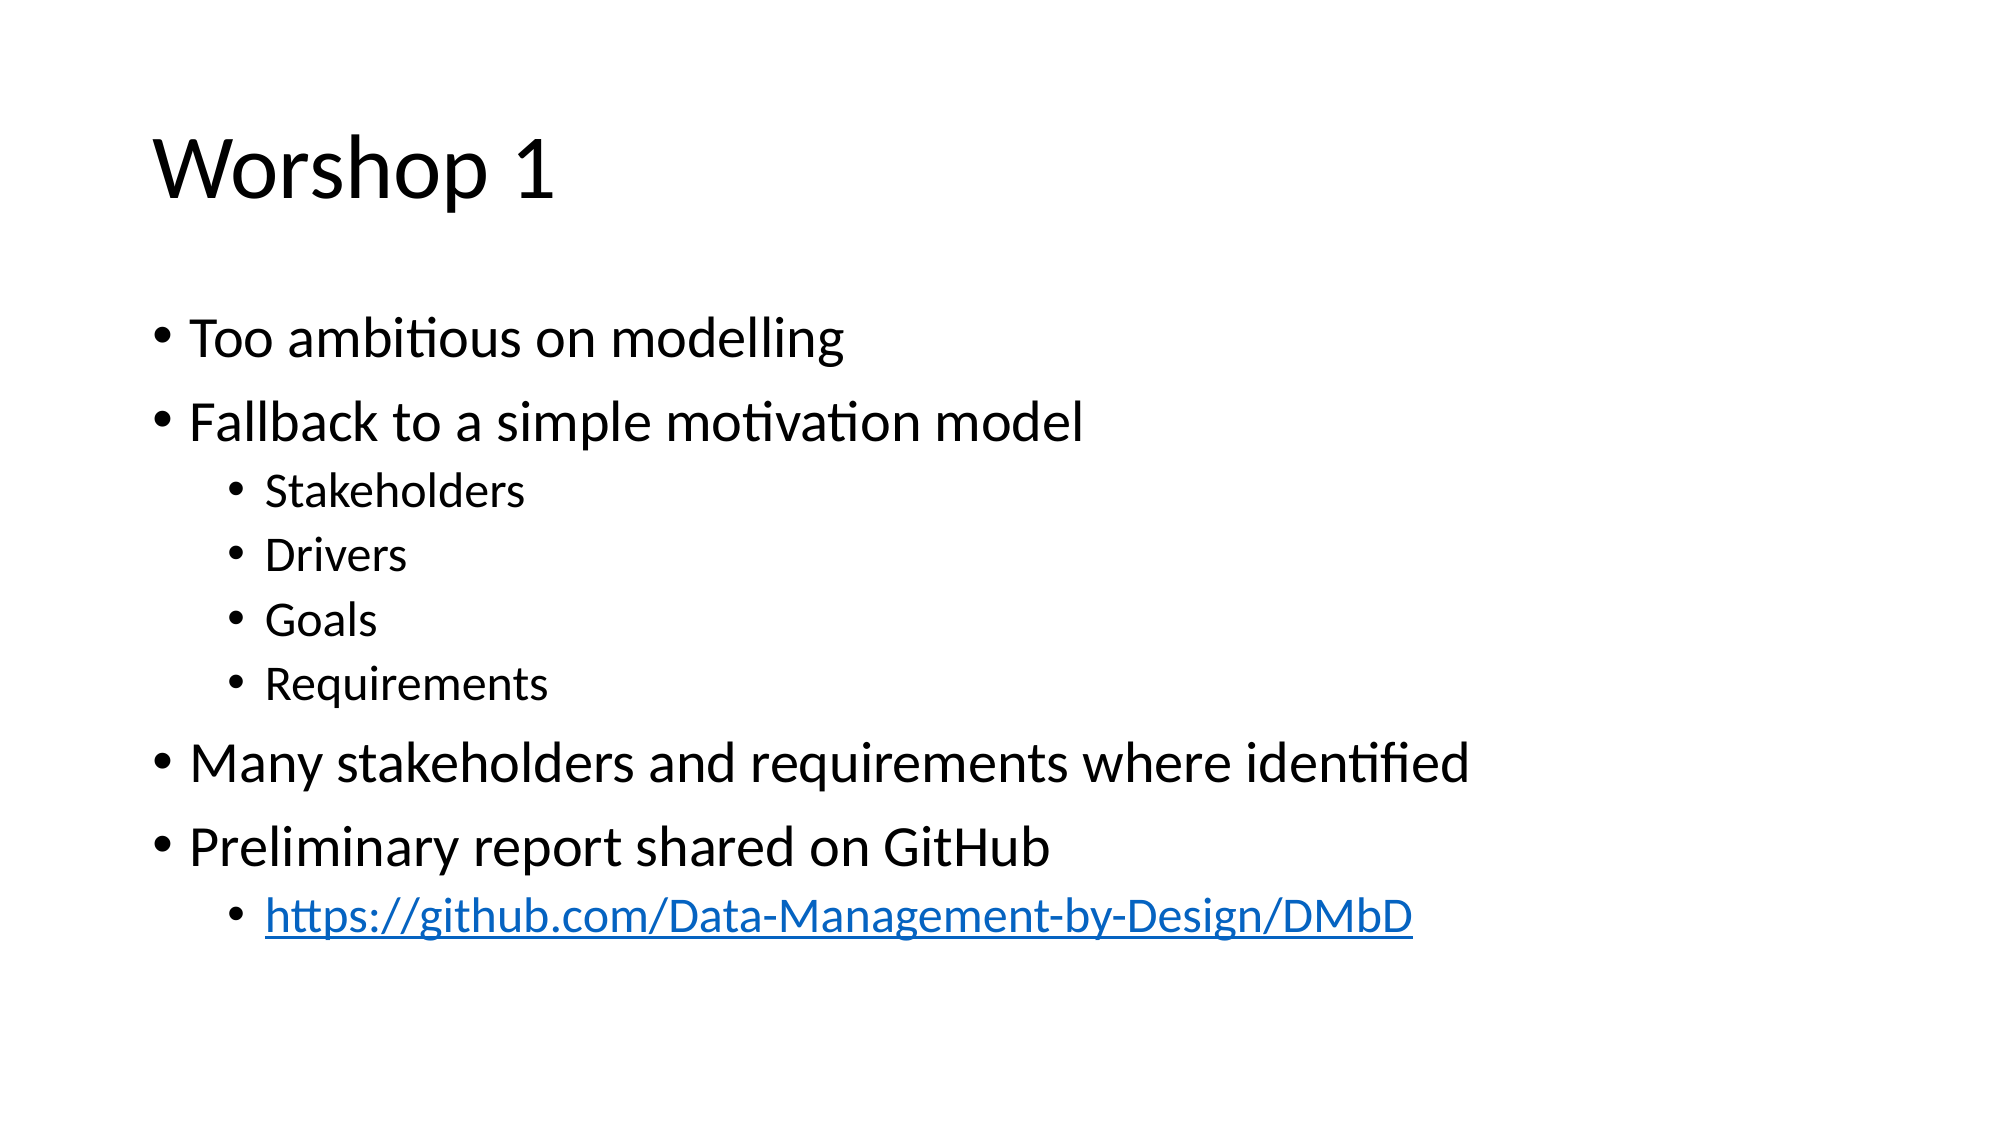

# Worshop 1
Too ambitious on modelling
Fallback to a simple motivation model
Stakeholders
Drivers
Goals
Requirements
Many stakeholders and requirements where identified
Preliminary report shared on GitHub
https://github.com/Data-Management-by-Design/DMbD